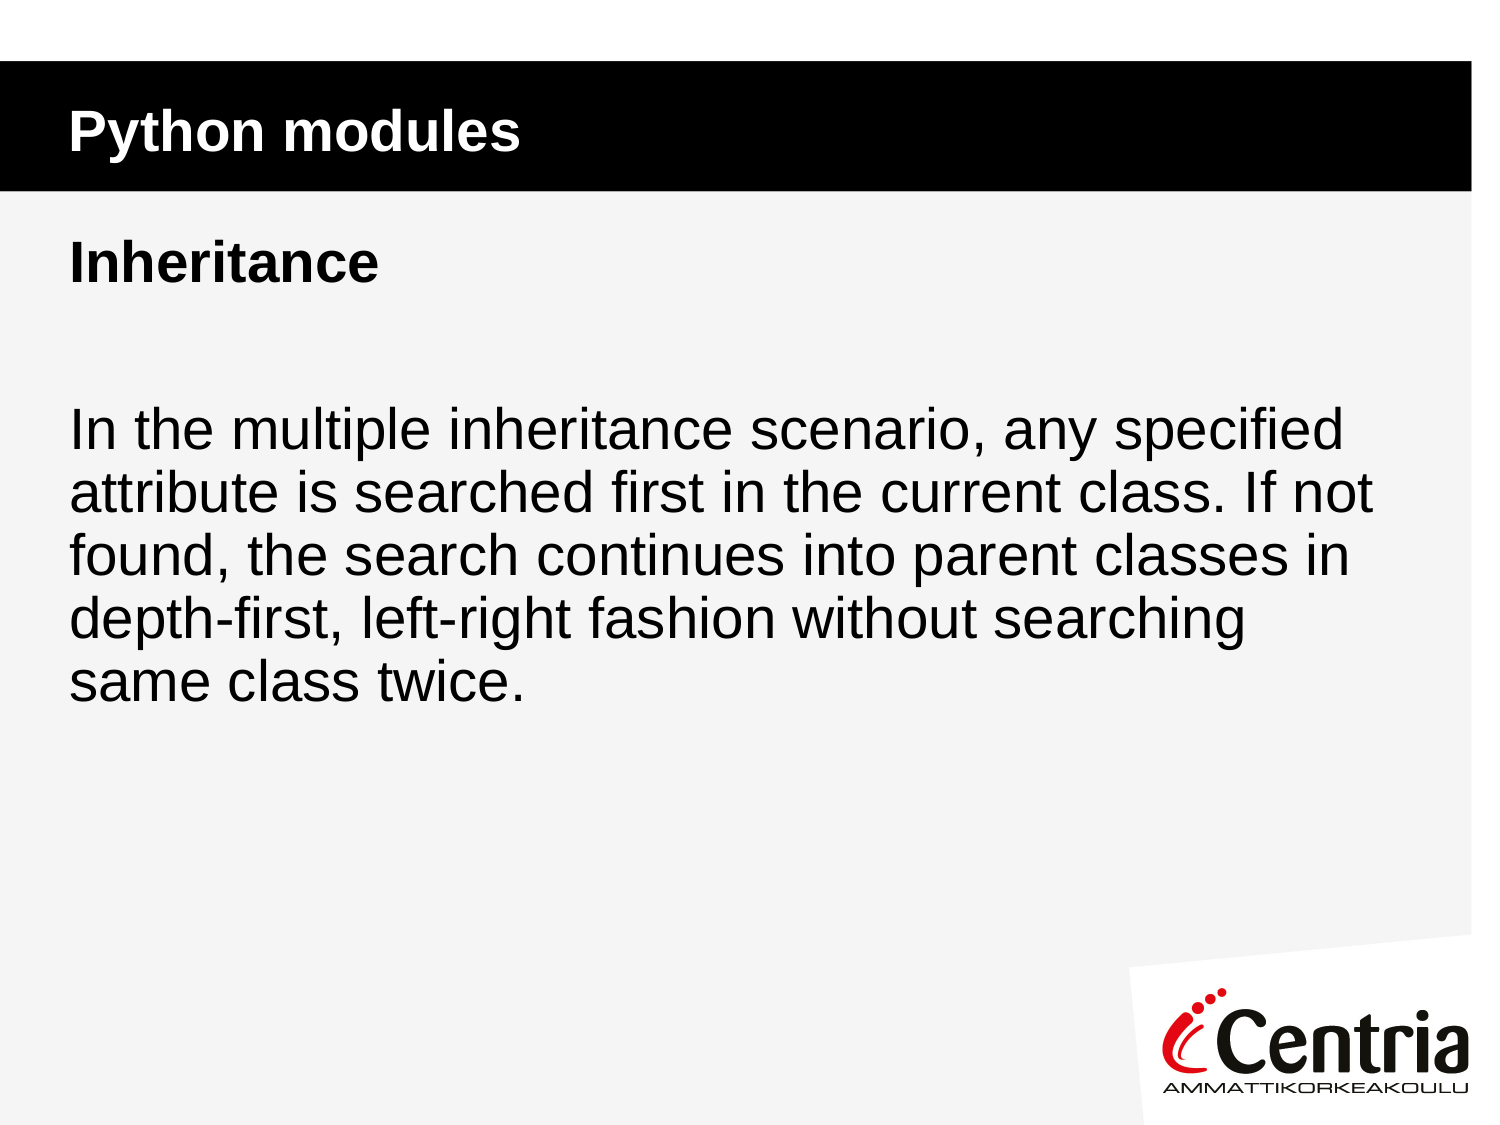

Python modules
Inheritance

In the multiple inheritance scenario, any specified attribute is searched first in the current class. If not found, the search continues into parent classes in depth-first, left-right fashion without searching same class twice.